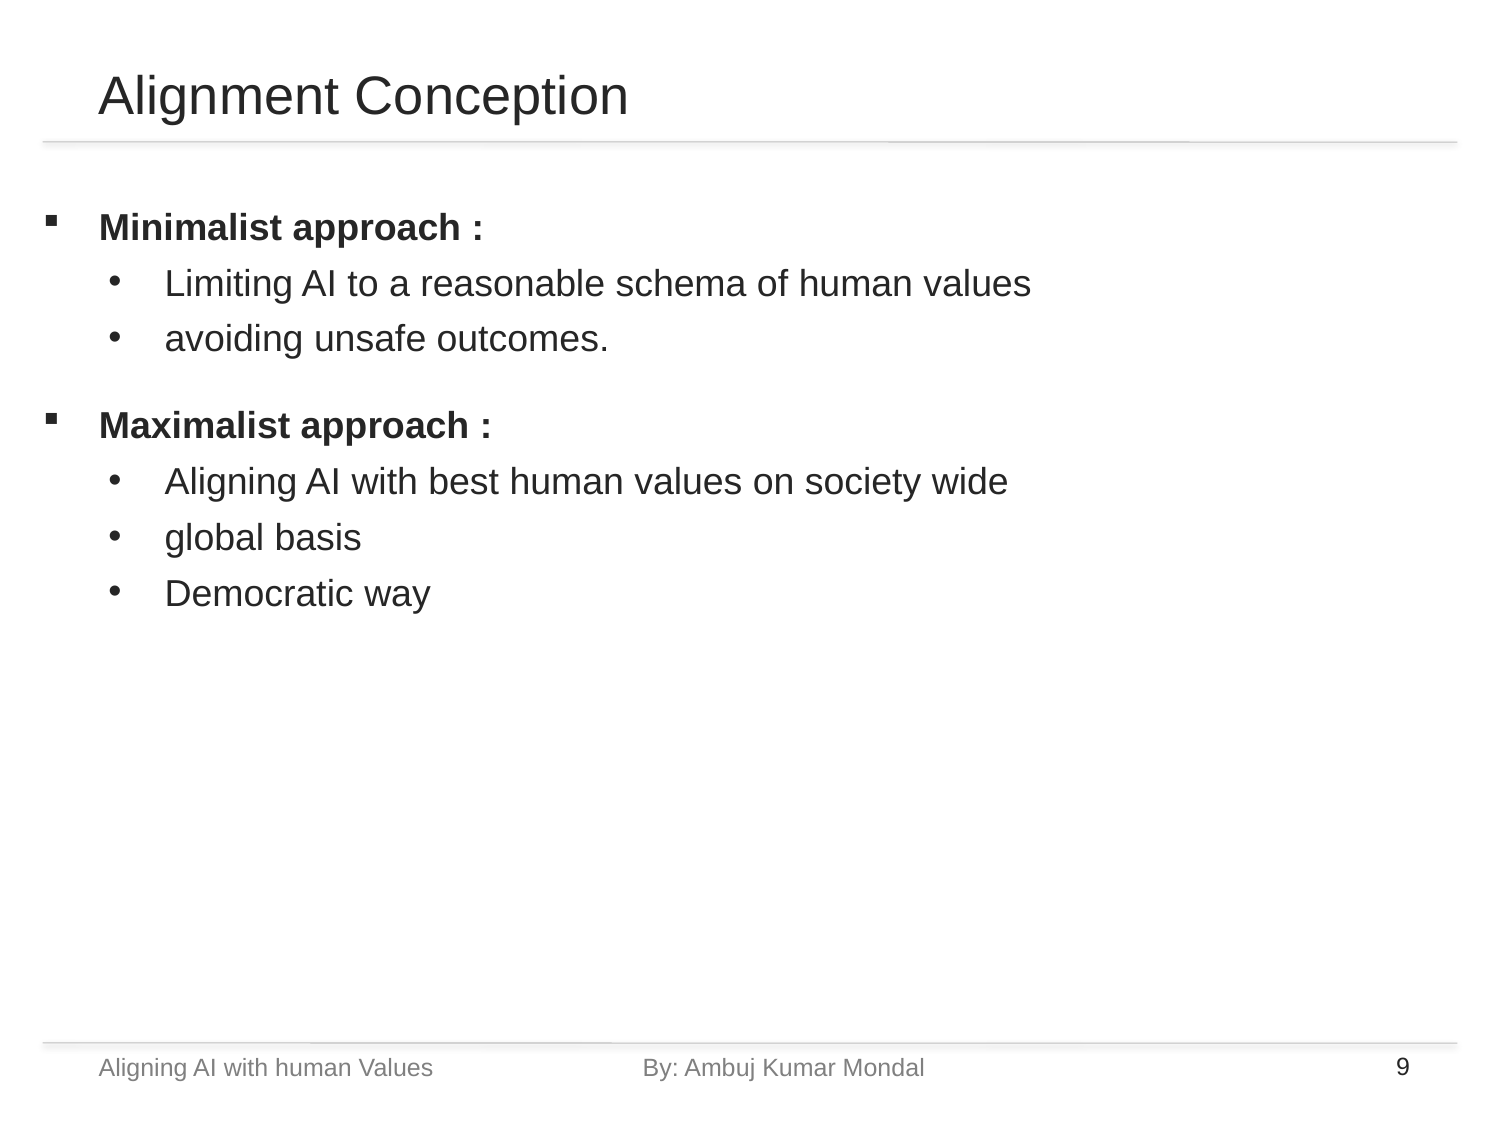

# Alignment Conception
Minimalist approach :
Limiting AI to a reasonable schema of human values
avoiding unsafe outcomes.
Maximalist approach :
Aligning AI with best human values on society wide
global basis
Democratic way

Aligning AI with human Values		By: Ambuj Kumar Mondal